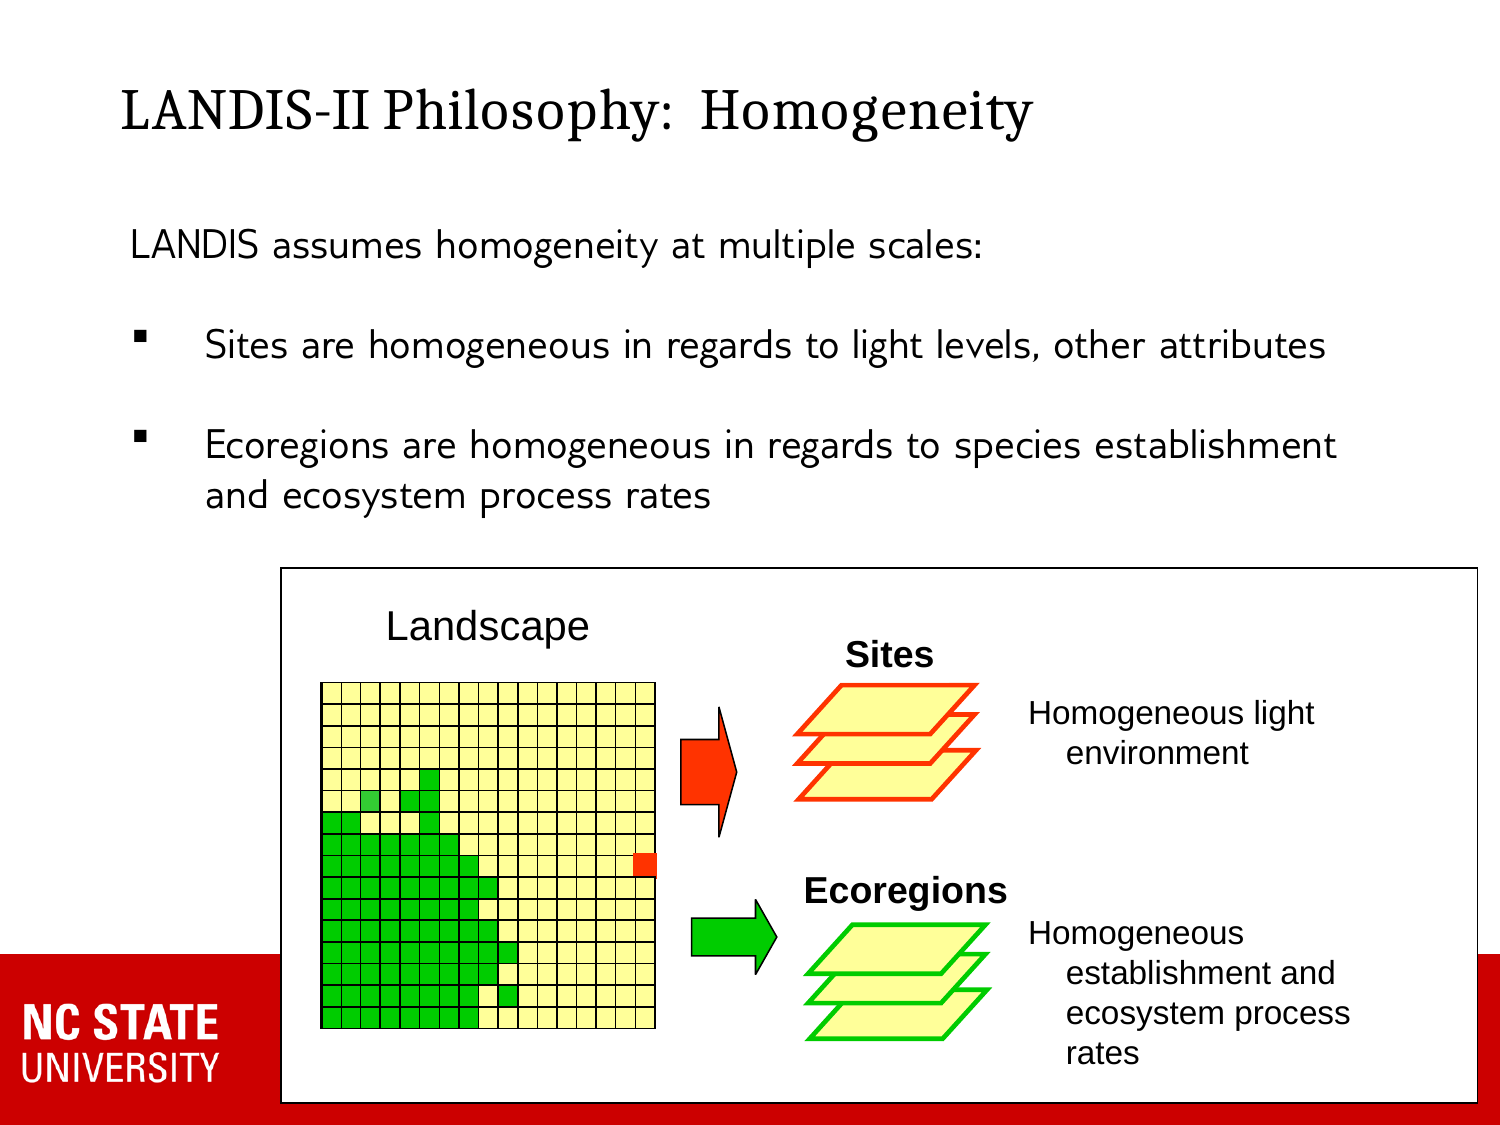

# LANDIS-II Philosophy:  Homogeneity
LANDIS assumes homogeneity at multiple scales:

Sites are homogeneous in regards to light levels, other attributes

Ecoregions are homogeneous in regards to species establishment and ecosystem process rates

Landscape
Sites

Homogeneous light environment

Ecoregions

Homogeneous establishment and ecosystem process rates